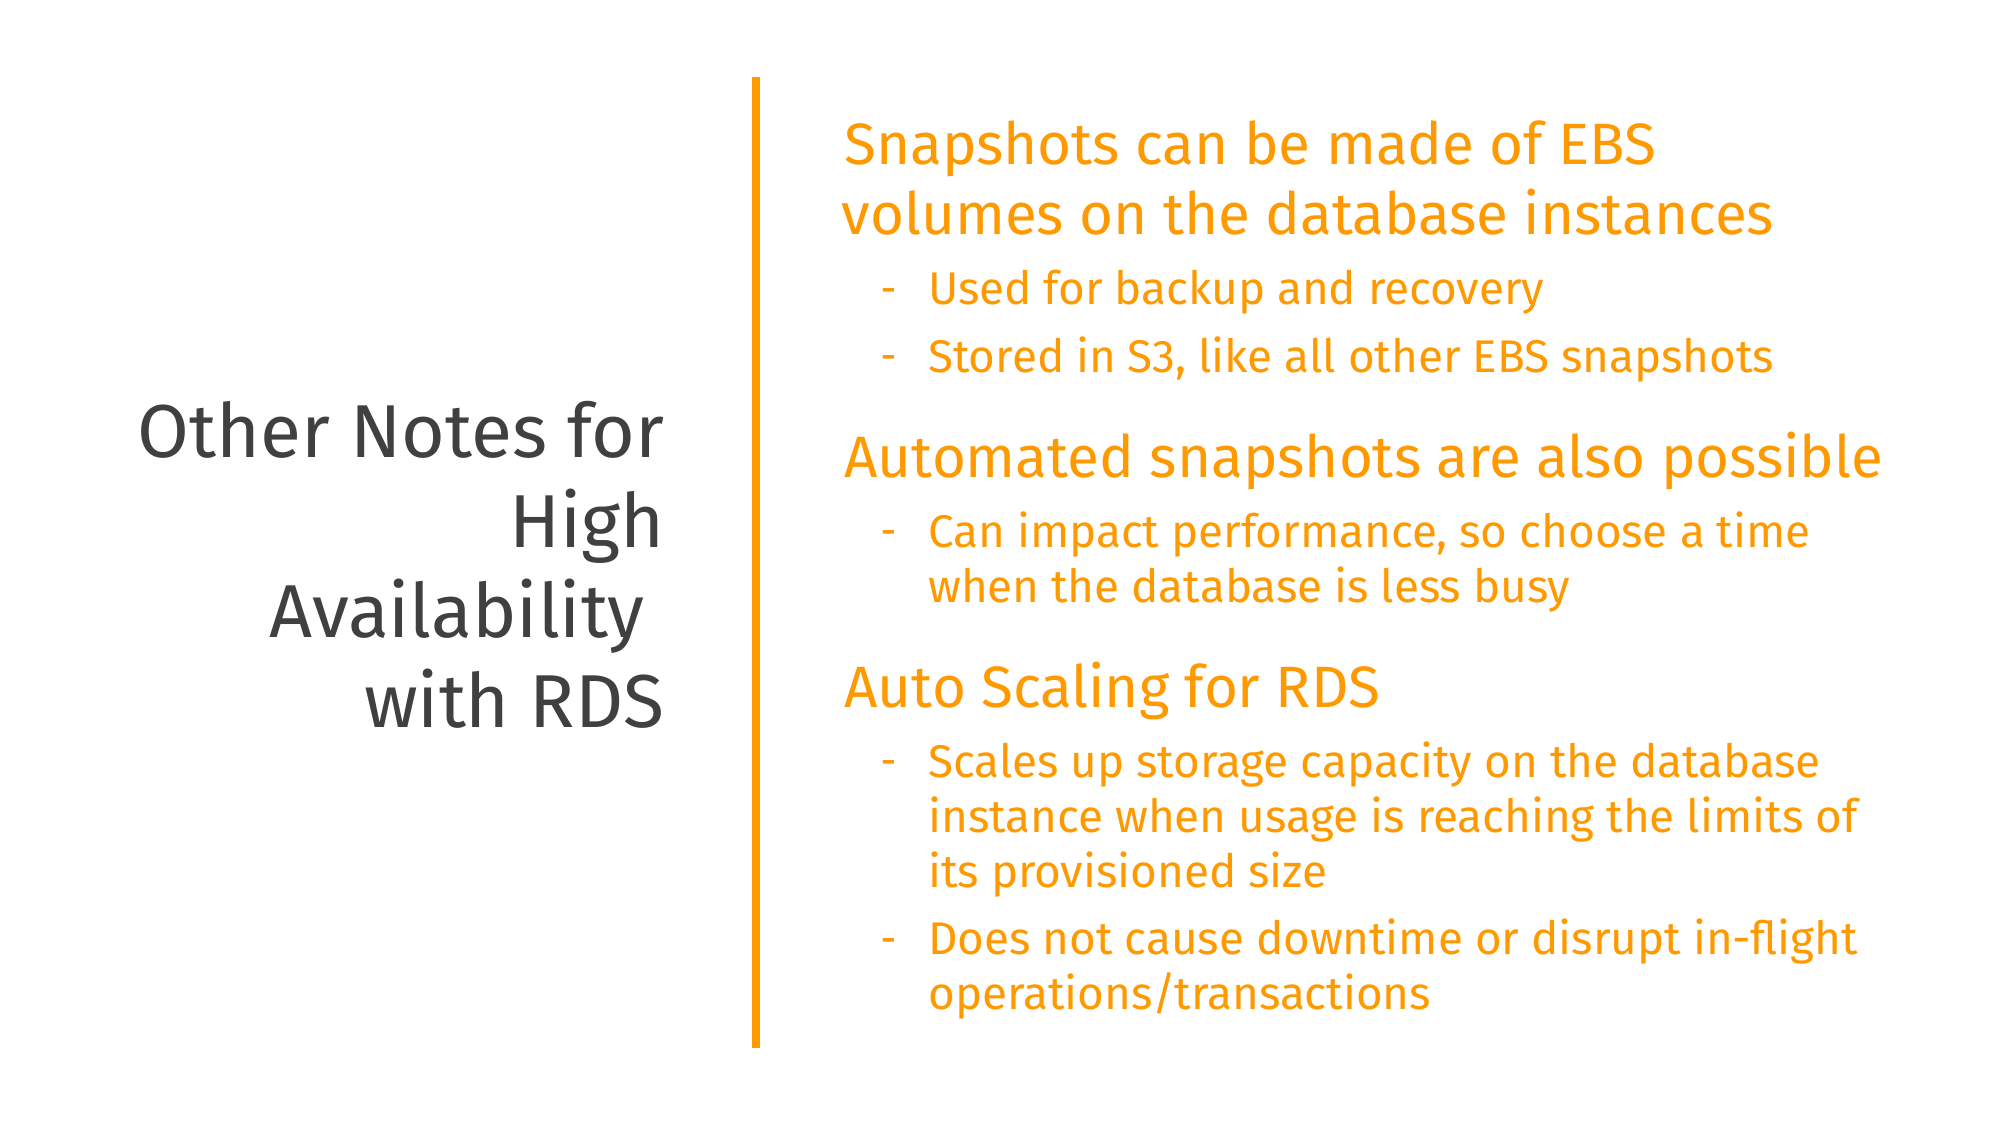

Other Notes for High Availability  with RDS
Snapshots can be made of EBS volumes on the database instances
Used for backup and recovery
Stored in S3, like all other EBS snapshots
Automated snapshots are also possible
Can impact performance, so choose a time when the database is less busy
Auto Scaling for RDS
Scales up storage capacity on the database instance when usage is reaching the limits of its provisioned size
Does not cause downtime or disrupt in-flight operations/transactions